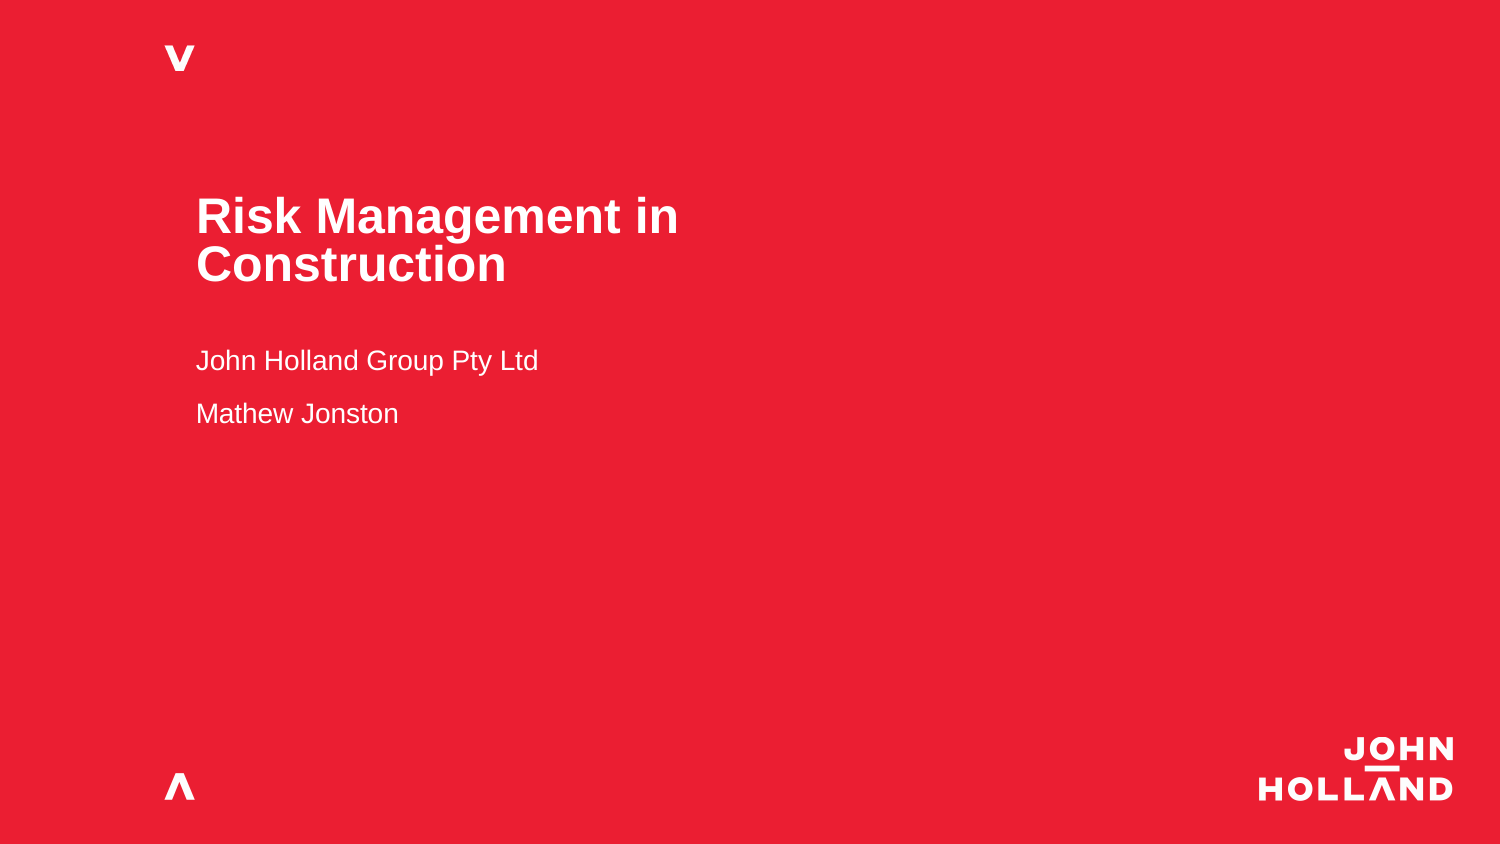

# Risk Management in Construction
John Holland Group Pty Ltd
Mathew Jonston